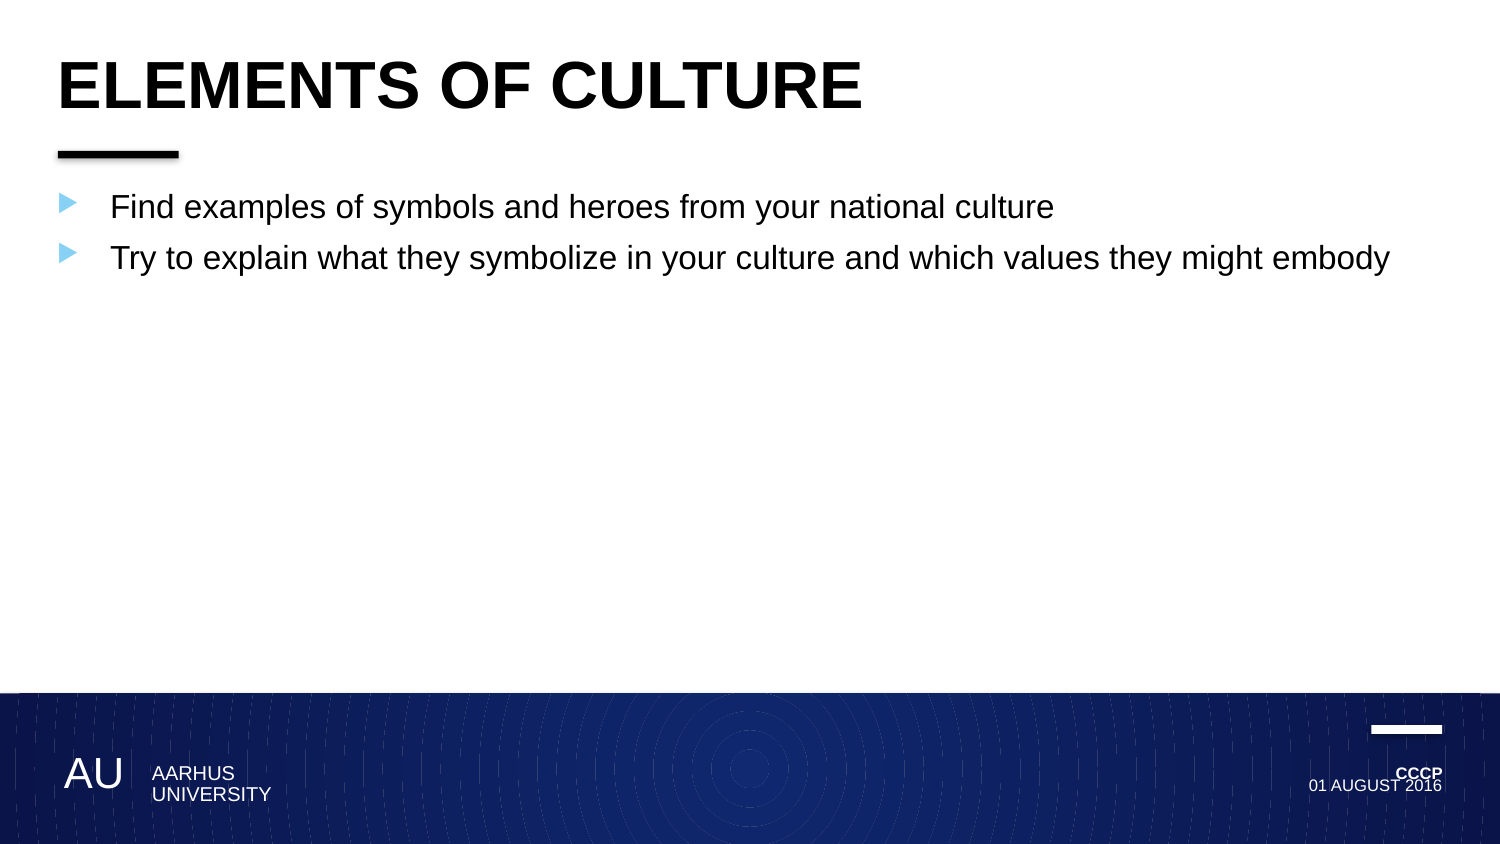

# Elements of culture
Find examples of symbols and heroes from your national culture
Try to explain what they symbolize in your culture and which values they might embody